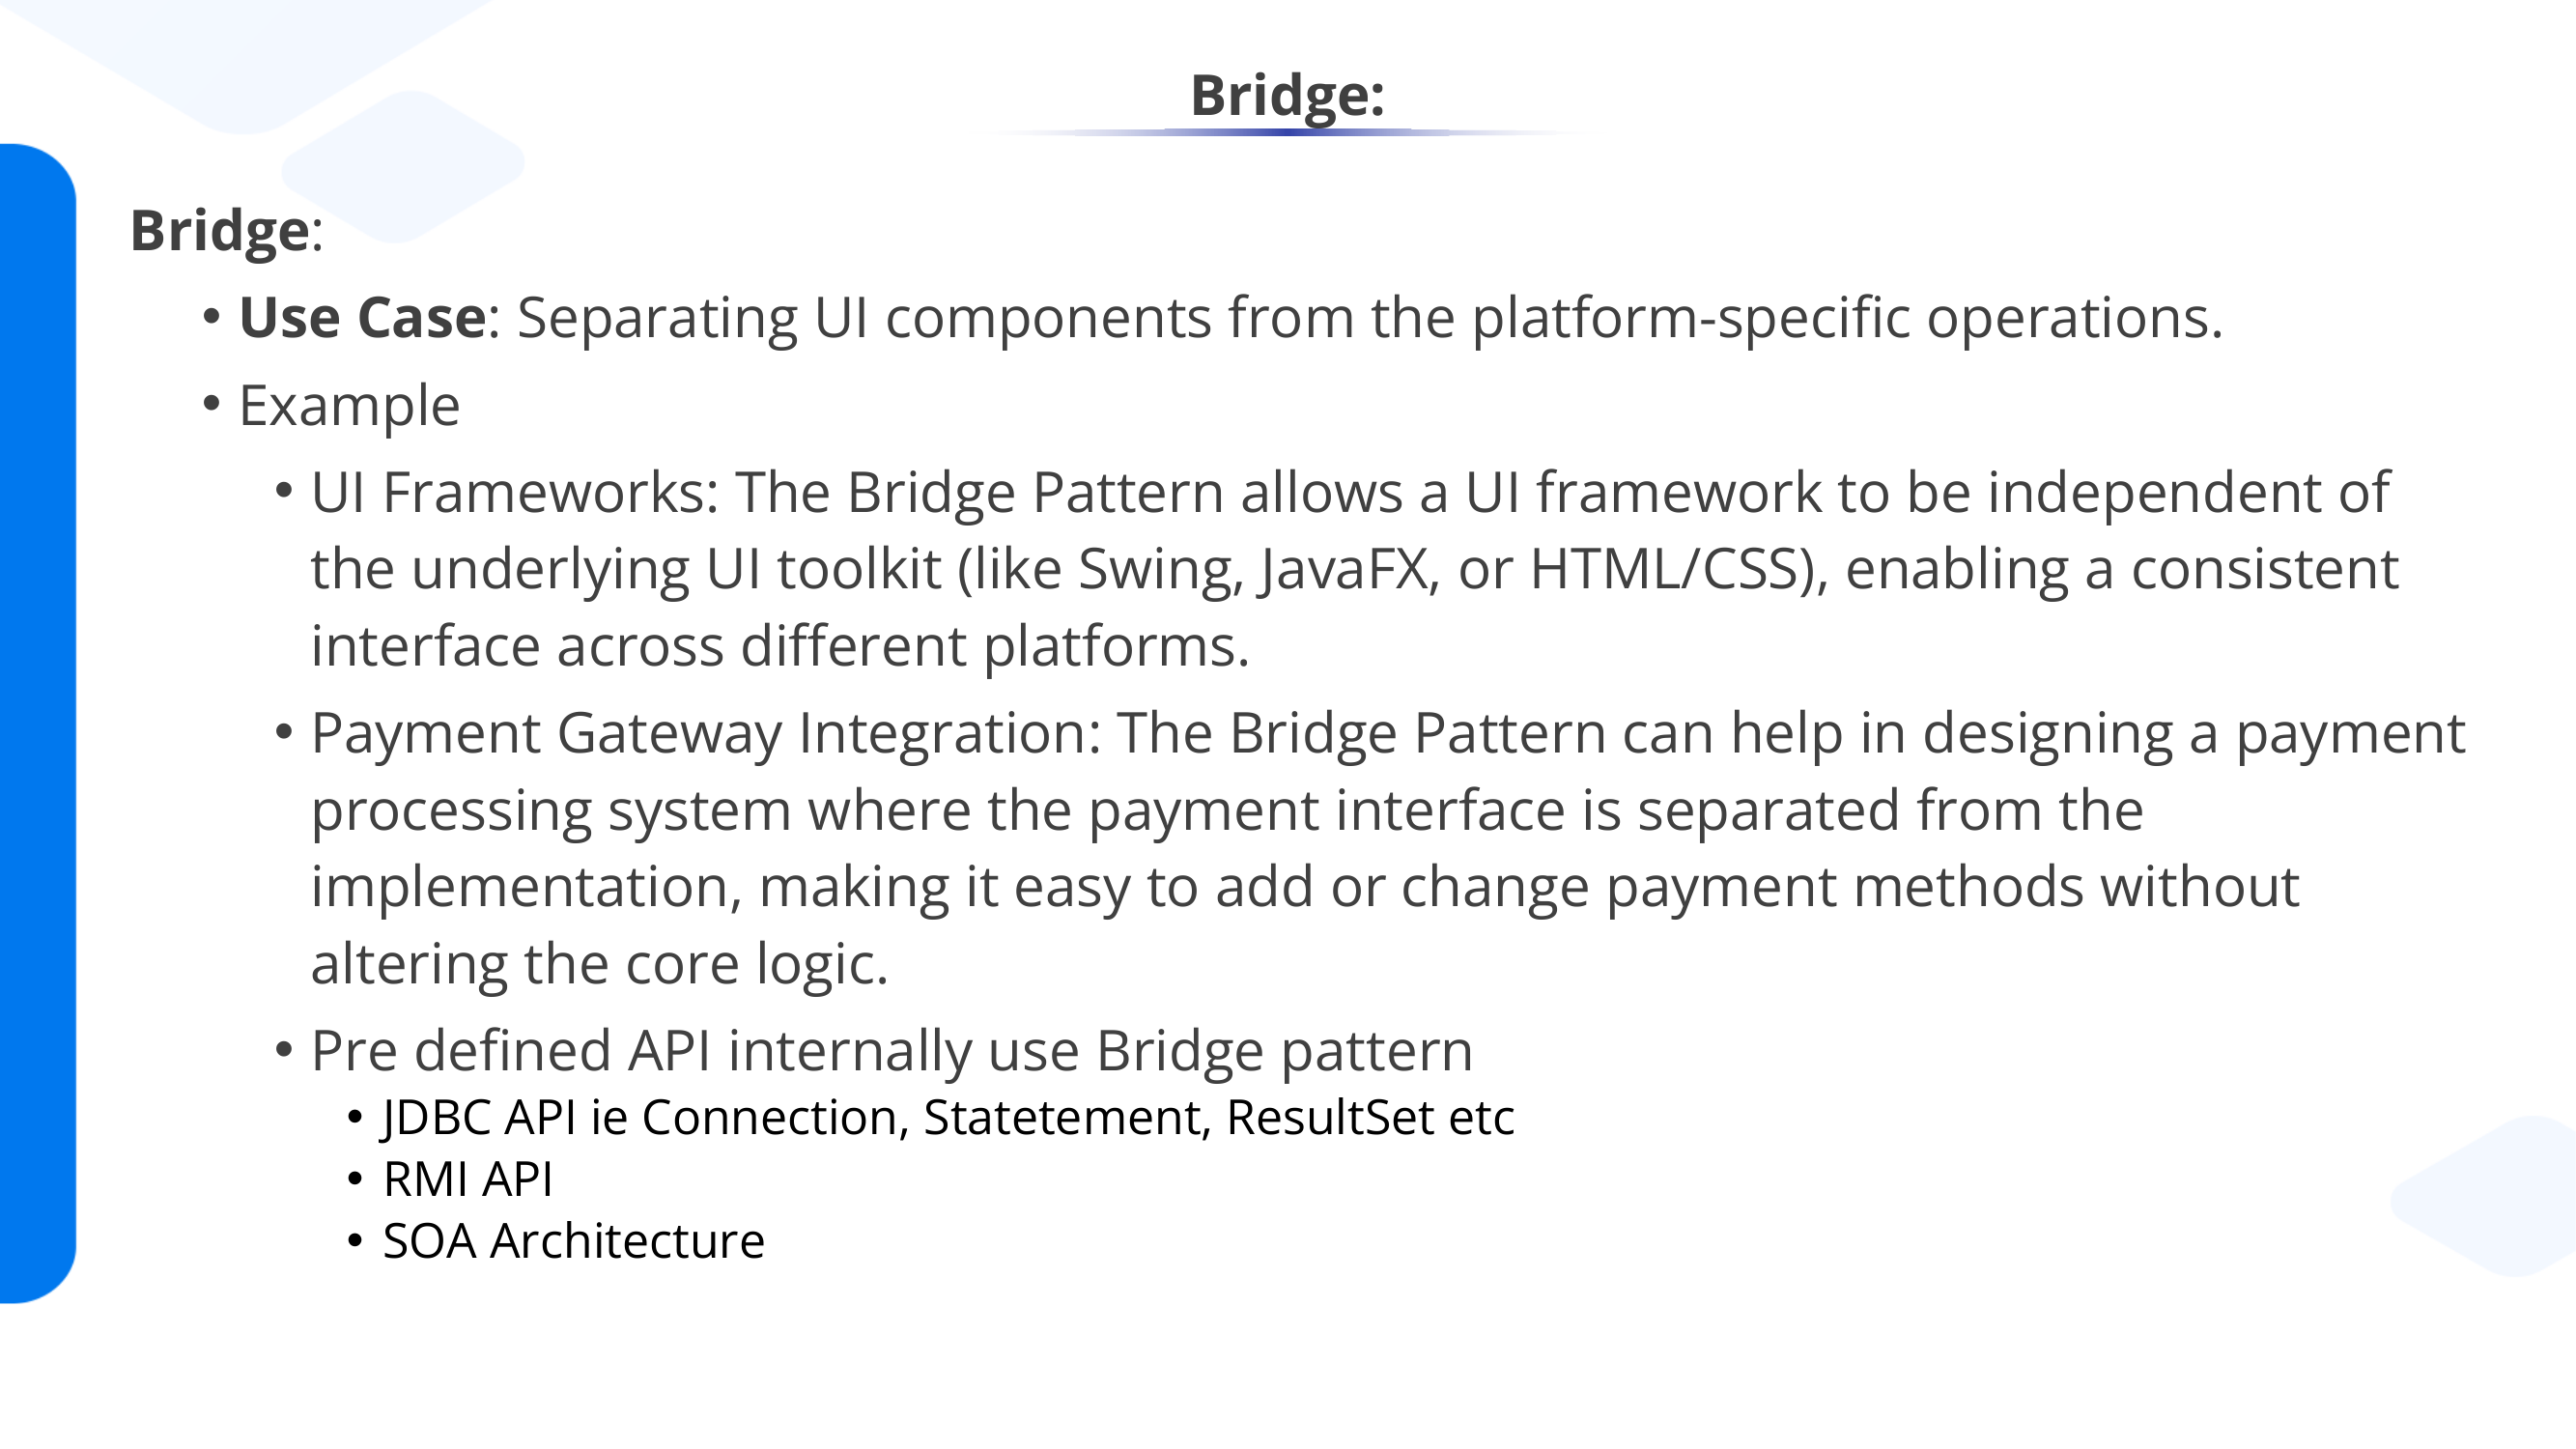

# Bridge:

Bridge:
Use Case: Separating UI components from the platform-specific operations.
Example
UI Frameworks: The Bridge Pattern allows a UI framework to be independent of the underlying UI toolkit (like Swing, JavaFX, or HTML/CSS), enabling a consistent interface across different platforms.
Payment Gateway Integration: The Bridge Pattern can help in designing a payment processing system where the payment interface is separated from the implementation, making it easy to add or change payment methods without altering the core logic.
Pre defined API internally use Bridge pattern
JDBC API ie Connection, Statetement, ResultSet etc
RMI API
SOA Architecture